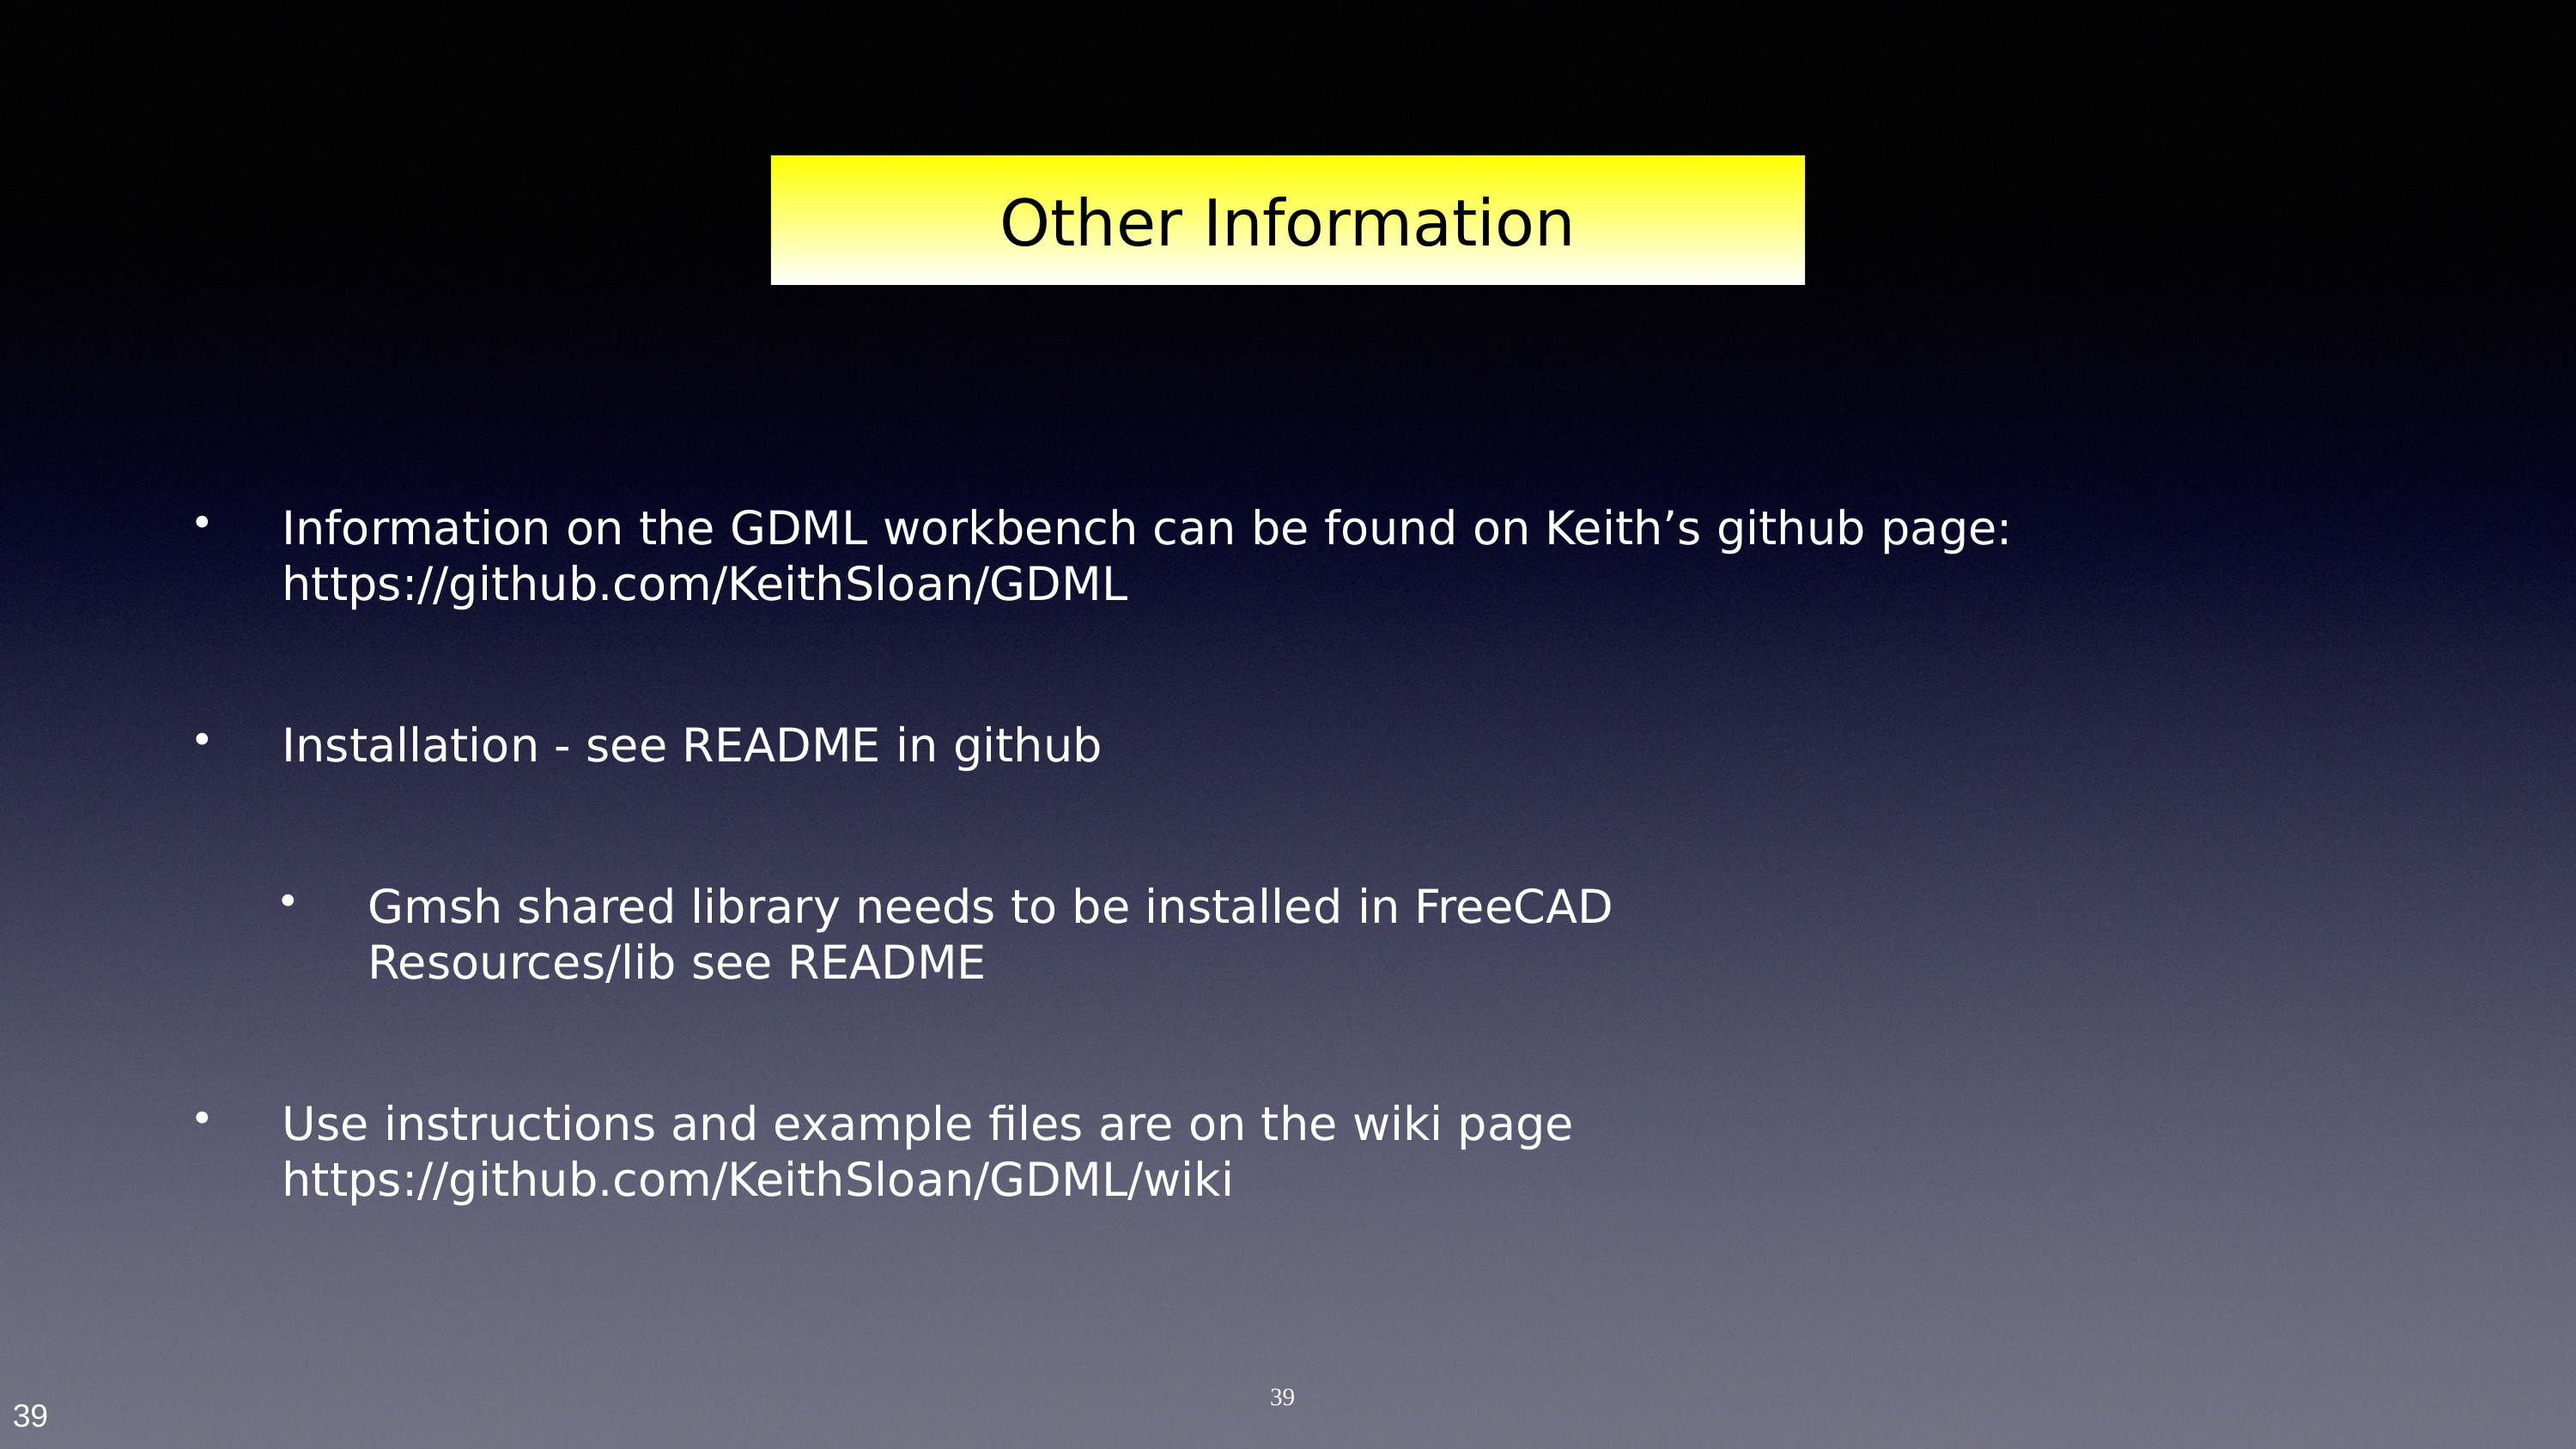

# Other Information
Information on the GDML workbench can be found on Keith’s github page:
https://github.com/KeithSloan/GDML
Installation - see README in github
Gmsh shared library needs to be installed in FreeCAD
Resources/lib see README
Use instructions and example files are on the wiki page
https://github.com/KeithSloan/GDML/wiki
39
39